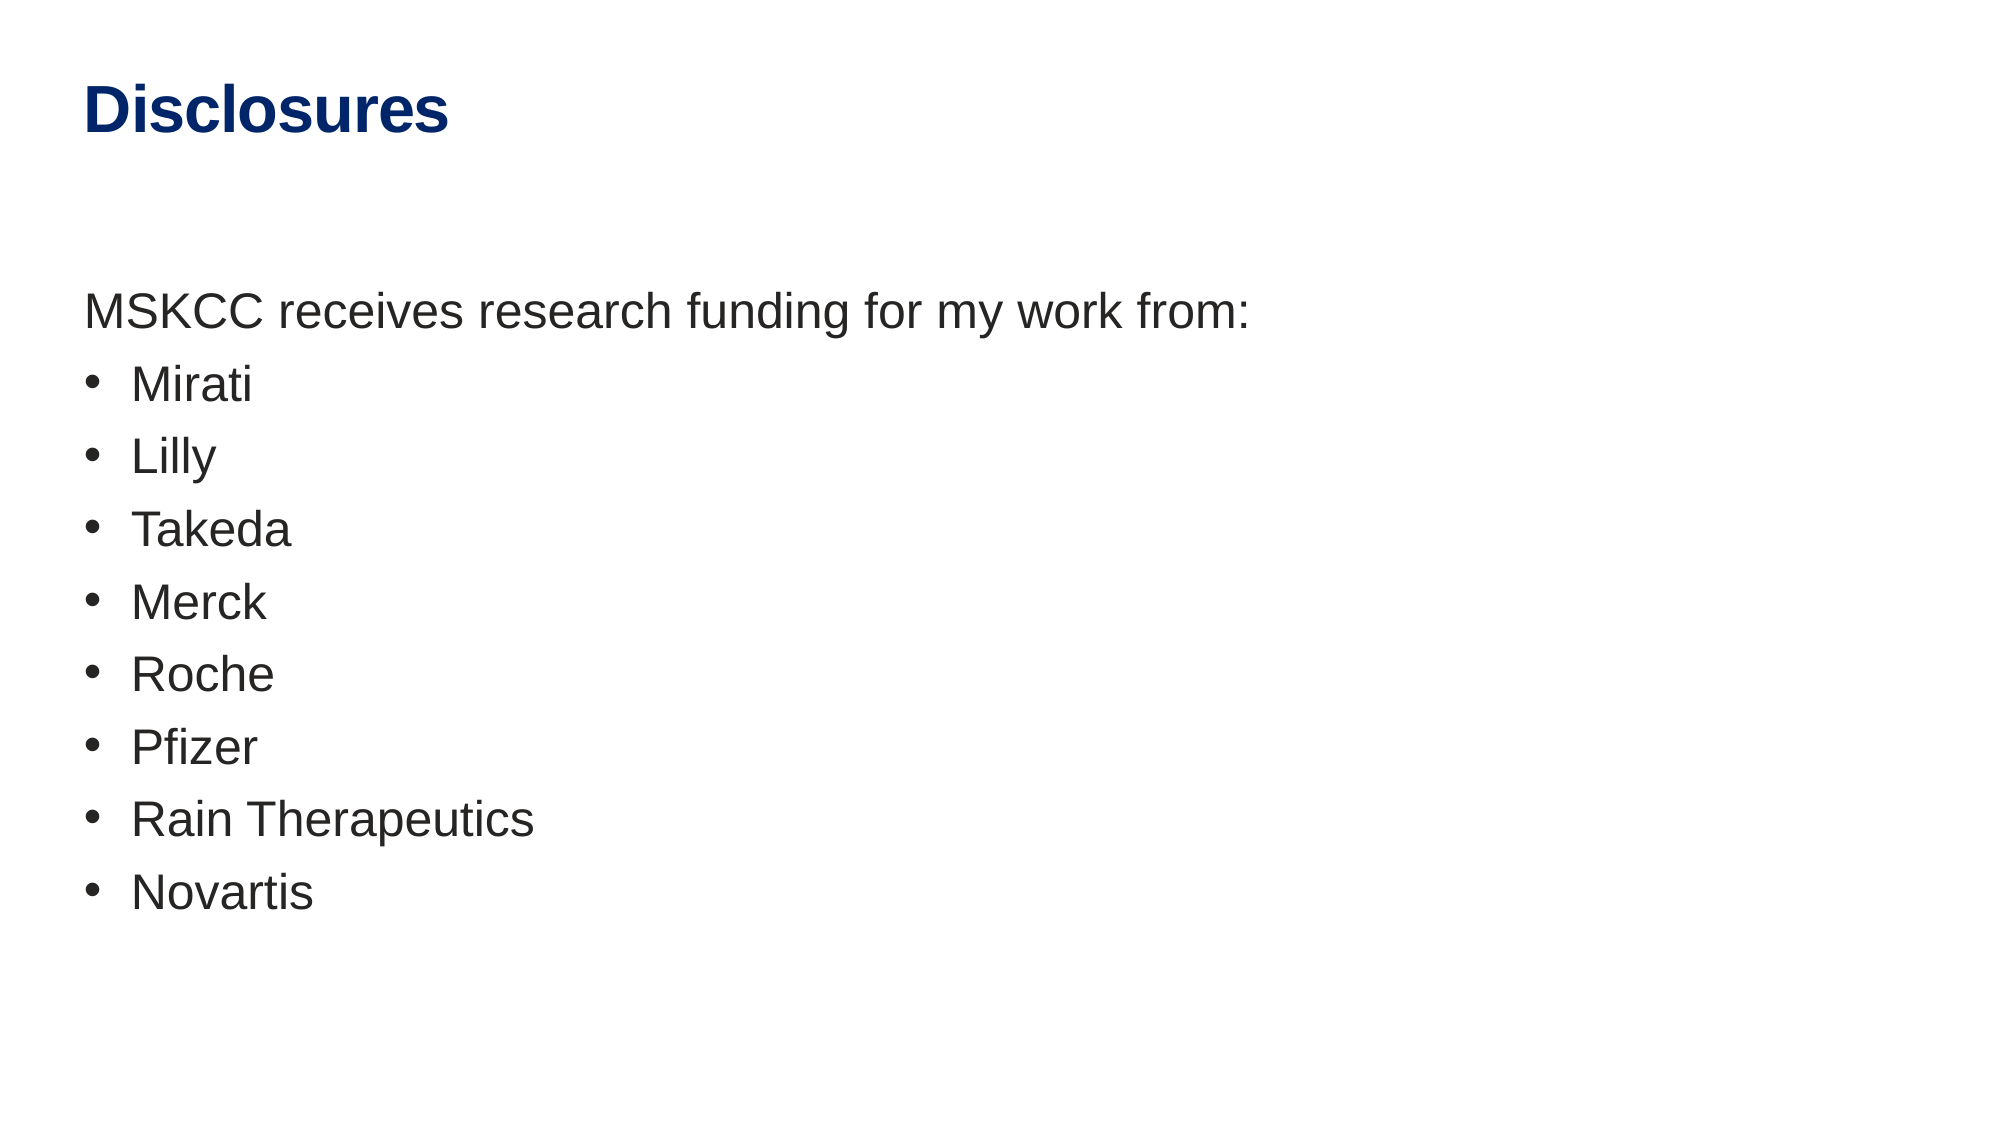

# Disclosures
MSKCC receives research funding for my work from:
Mirati
Lilly
Takeda
Merck
Roche
Pfizer
Rain Therapeutics
Novartis